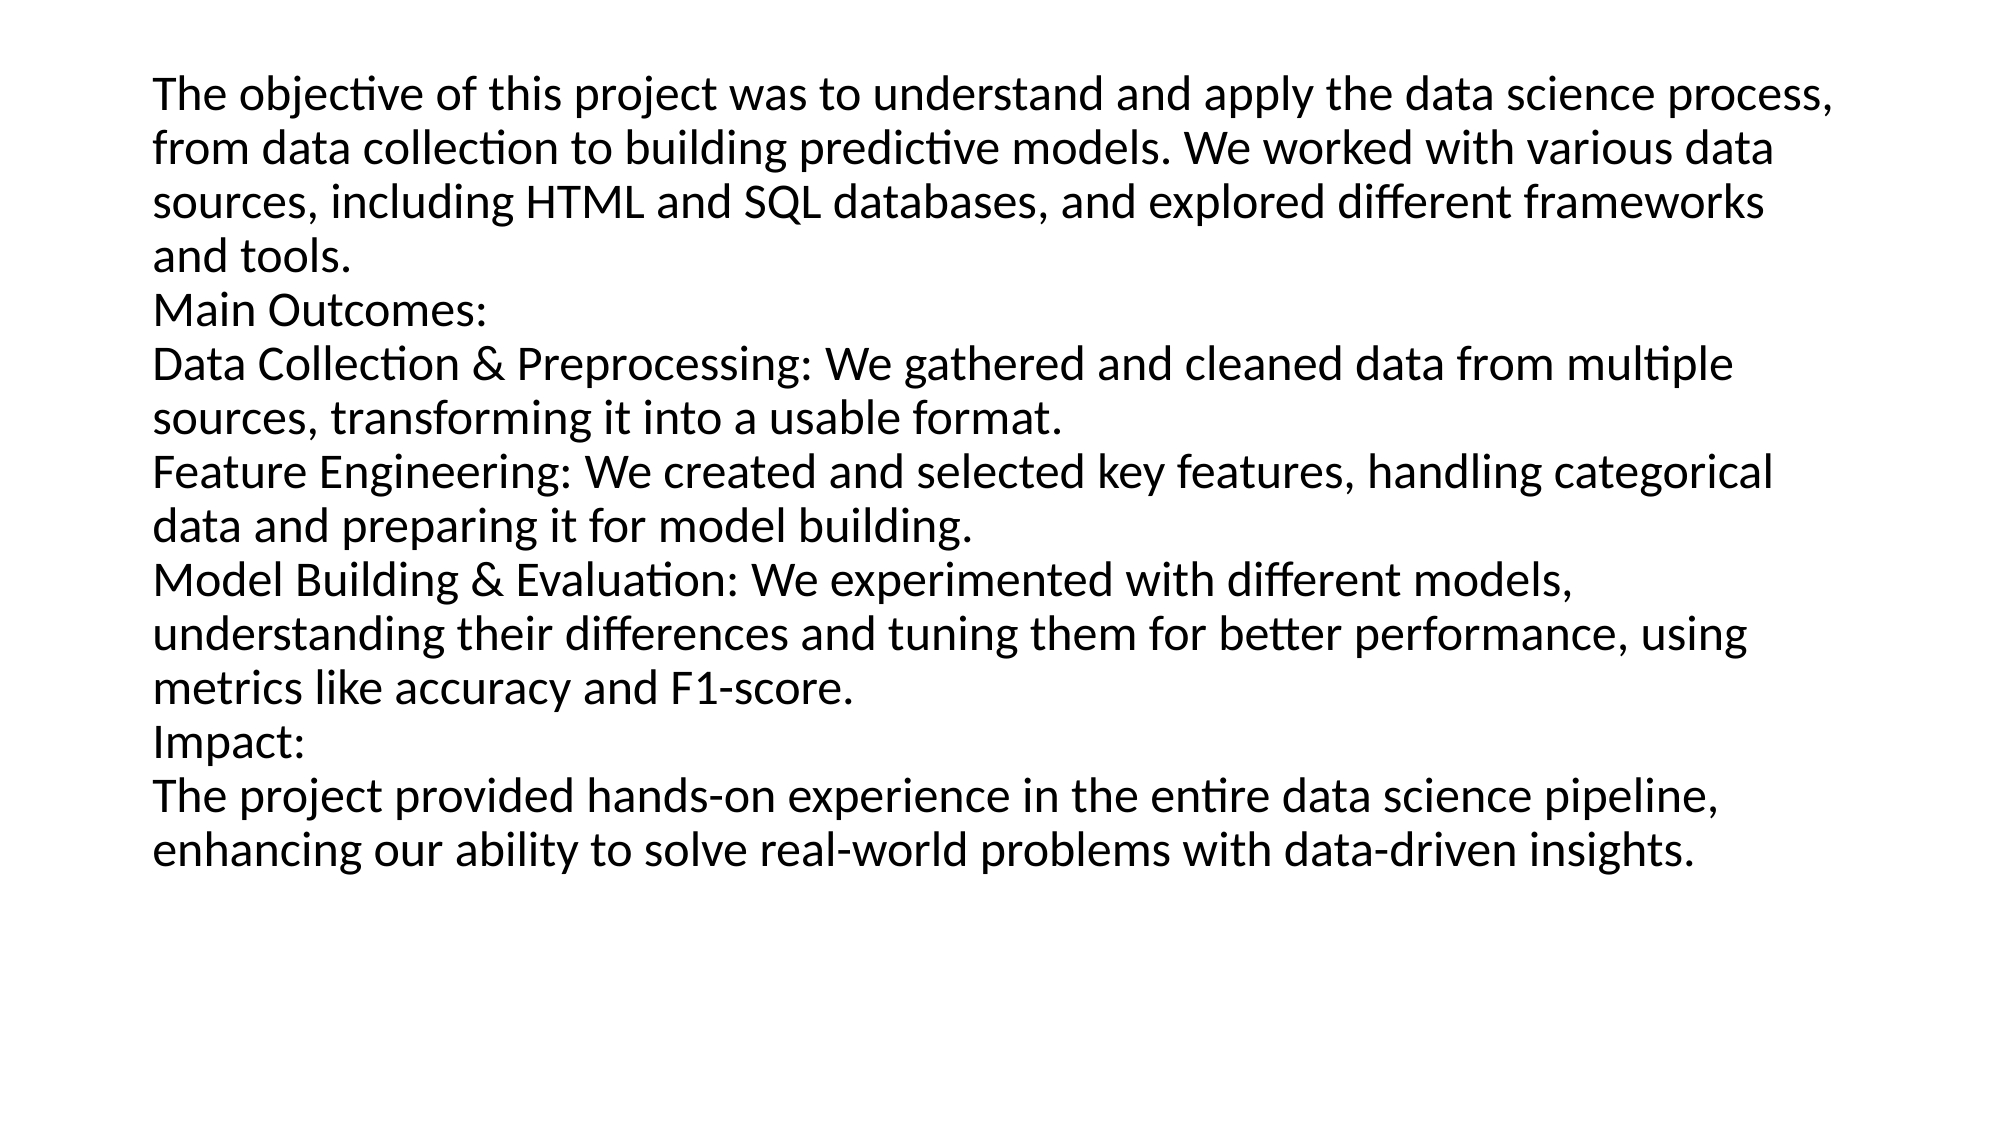

# The objective of this project was to understand and apply the data science process, from data collection to building predictive models. We worked with various data sources, including HTML and SQL databases, and explored different frameworks and tools. Main Outcomes: Data Collection & Preprocessing: We gathered and cleaned data from multiple sources, transforming it into a usable format. Feature Engineering: We created and selected key features, handling categorical data and preparing it for model building. Model Building & Evaluation: We experimented with different models, understanding their differences and tuning them for better performance, using metrics like accuracy and F1-score. Impact: The project provided hands-on experience in the entire data science pipeline, enhancing our ability to solve real-world problems with data-driven insights.